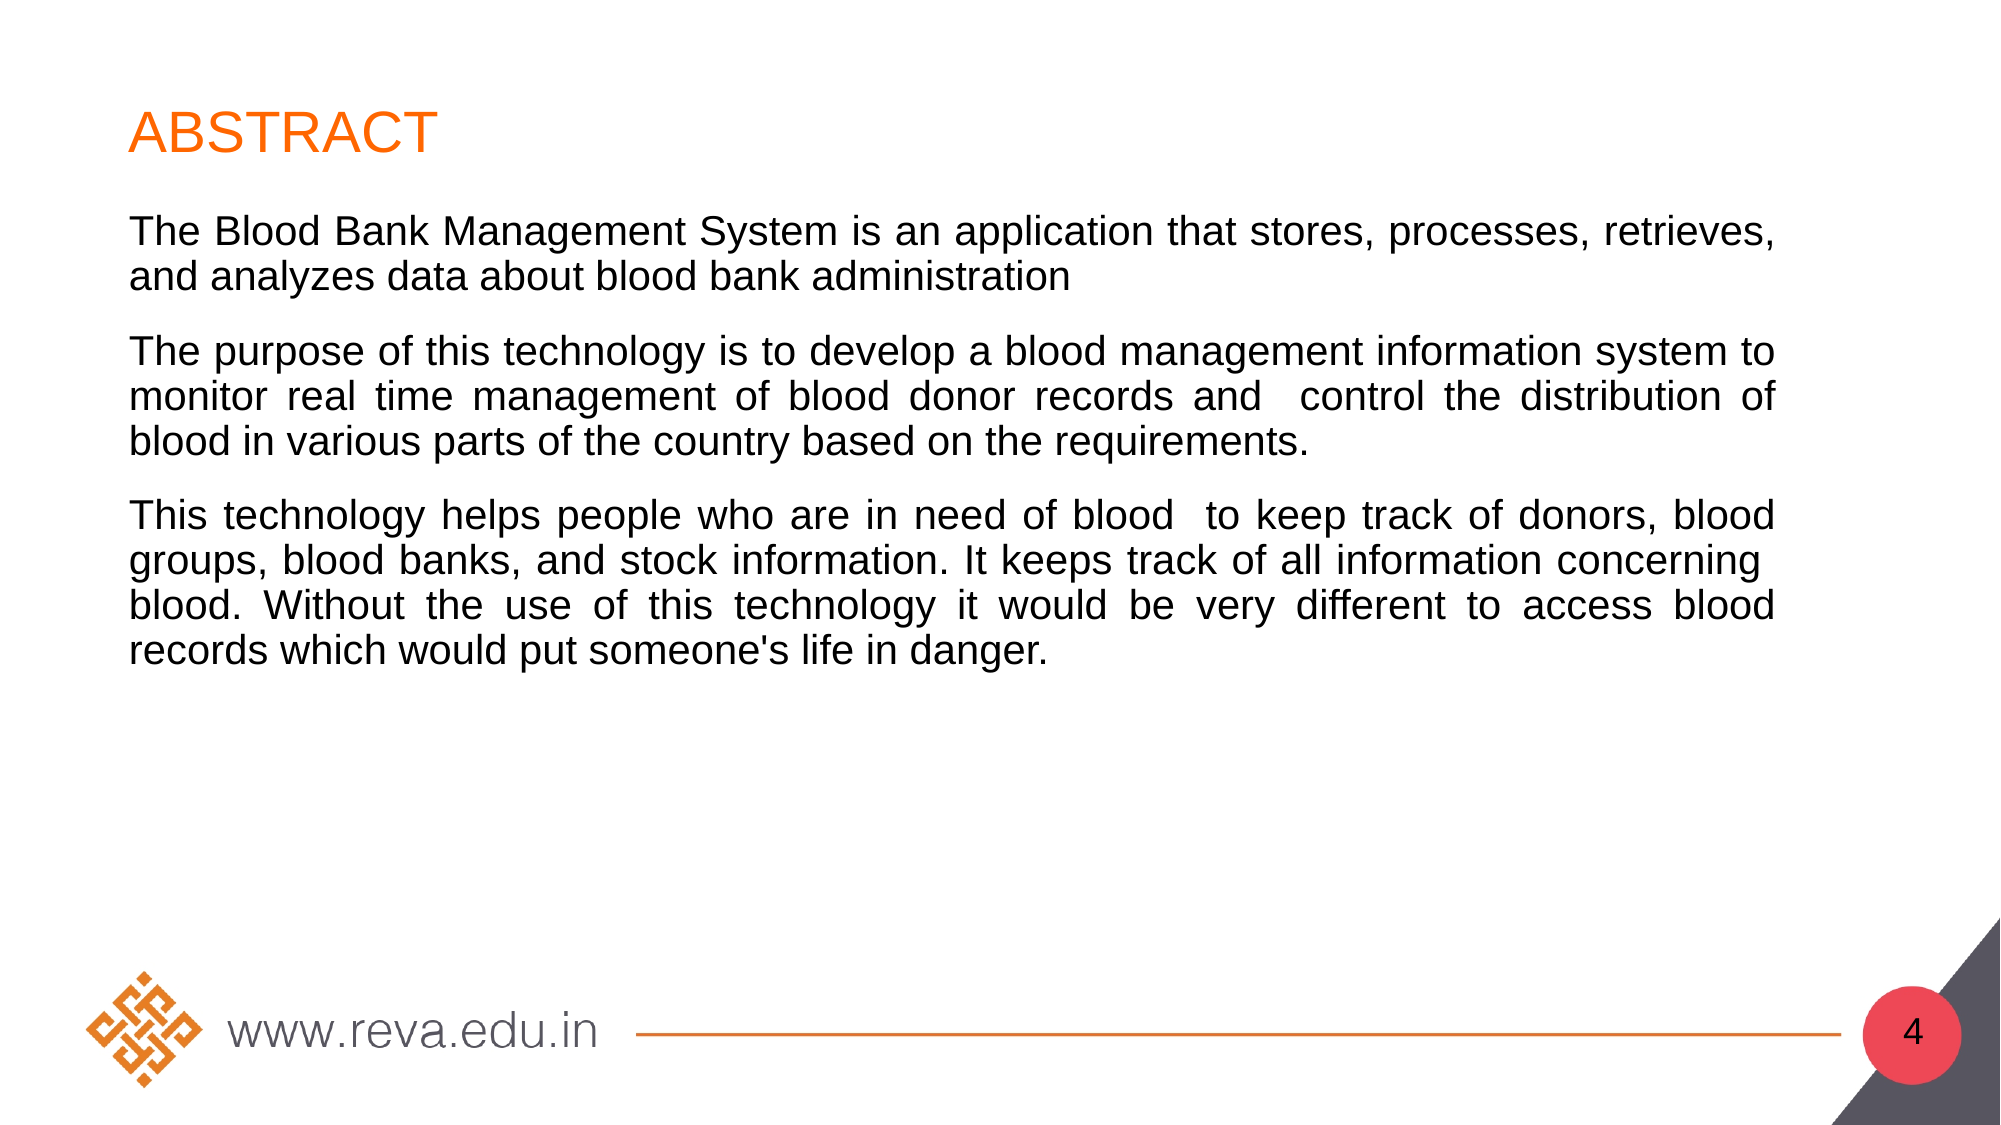

# ABSTRACT
The Blood Bank Management System is an application that stores, processes, retrieves, and analyzes data about blood bank administration
The purpose of this technology is to develop a blood management information system to monitor real time management of blood donor records and  control the distribution of blood in various parts of the country based on the requirements.
This technology helps people who are in need of blood  to keep track of donors, blood groups, blood banks, and stock information. It keeps track of all information concerning  blood. Without the use of this technology it would be very different to access blood records which would put someone's life in danger.
4